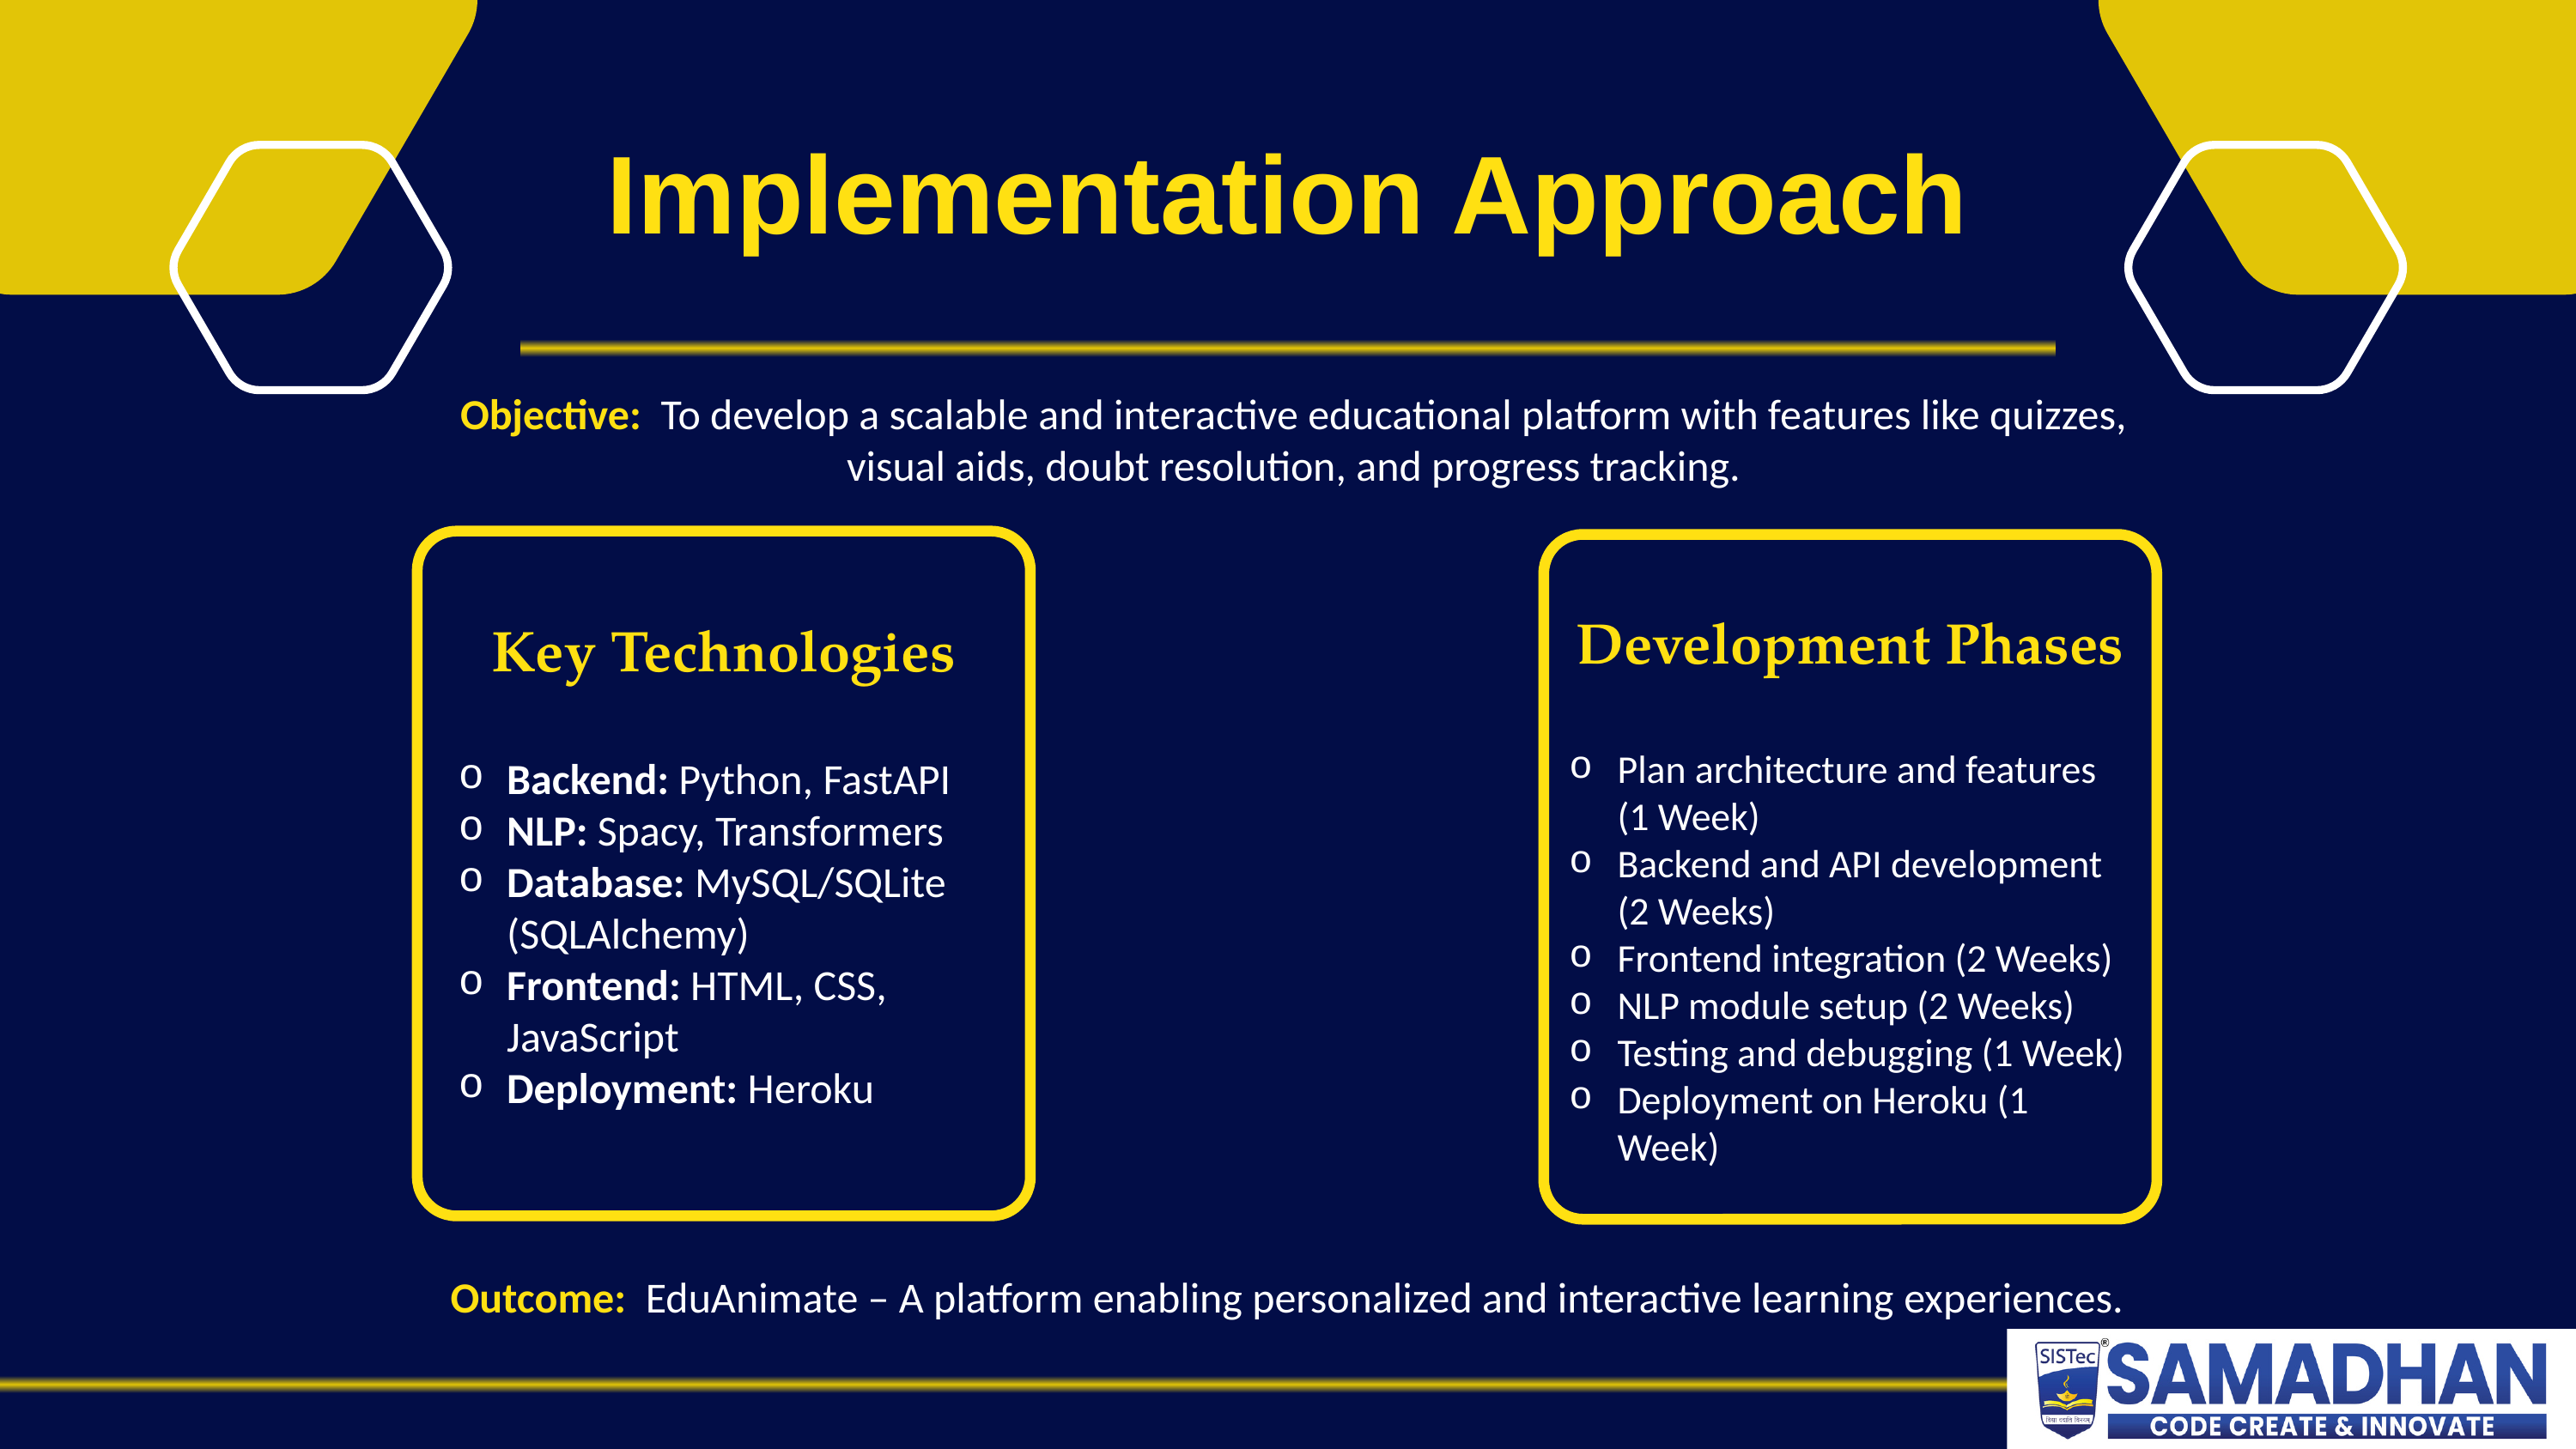

Implementation Approach

Objective:  To develop a scalable and interactive educational platform with features like quizzes, visual aids, doubt resolution, and progress tracking.

Development Phases

Plan architecture and features (1 Week)
Backend and API development (2 Weeks)
Frontend integration (2 Weeks)
NLP module setup (2 Weeks)
Testing and debugging (1 Week)
Deployment on Heroku (1 Week)
Key Technologies

Backend: Python, FastAPI
NLP: Spacy, Transformers
Database: MySQL/SQLite (SQLAlchemy)
Frontend: HTML, CSS, JavaScript
Deployment: Heroku
Outcome:  EduAnimate – A platform enabling personalized and interactive learning experiences.